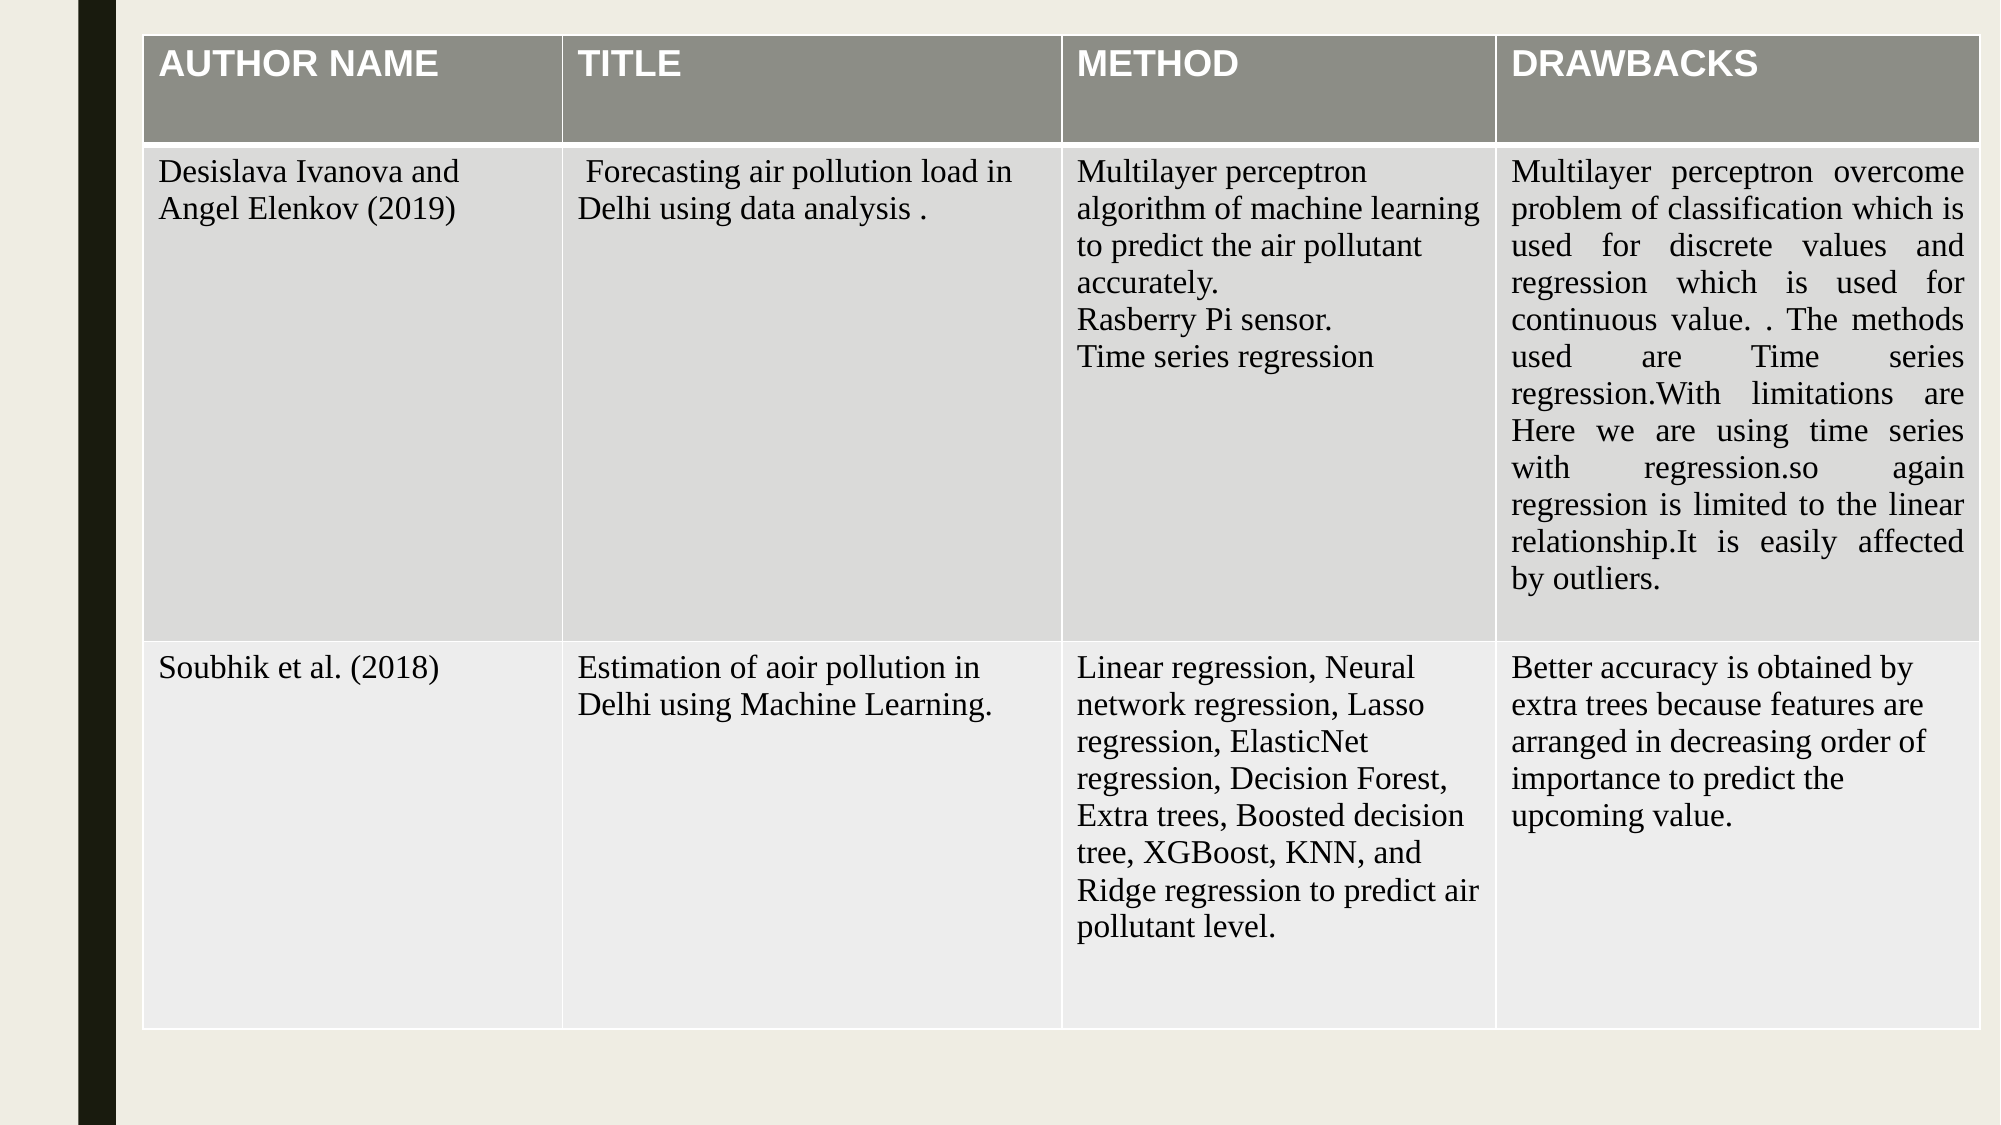

| AUTHOR NAME | TITLE | METHOD | DRAWBACKS |
| --- | --- | --- | --- |
| Desislava Ivanova and Angel Elenkov (2019) | Forecasting air pollution load in Delhi using data analysis . | Multilayer perceptron algorithm of machine learning to predict the air pollutant accurately. Rasberry Pi sensor. Time series regression | Multilayer perceptron overcome problem of classification which is used for discrete values and regression which is used for continuous value. . The methods used are Time series regression.With limitations are Here we are using time series with regression.so again regression is limited to the linear relationship.It is easily affected by outliers. |
| Soubhik et al. (2018) | Estimation of aoir pollution in Delhi using Machine Learning. | Linear regression, Neural network regression, Lasso regression, ElasticNet regression, Decision Forest, Extra trees, Boosted decision tree, XGBoost, KNN, and Ridge regression to predict air pollutant level. | Better accuracy is obtained by extra trees because features are arranged in decreasing order of importance to predict the upcoming value. |